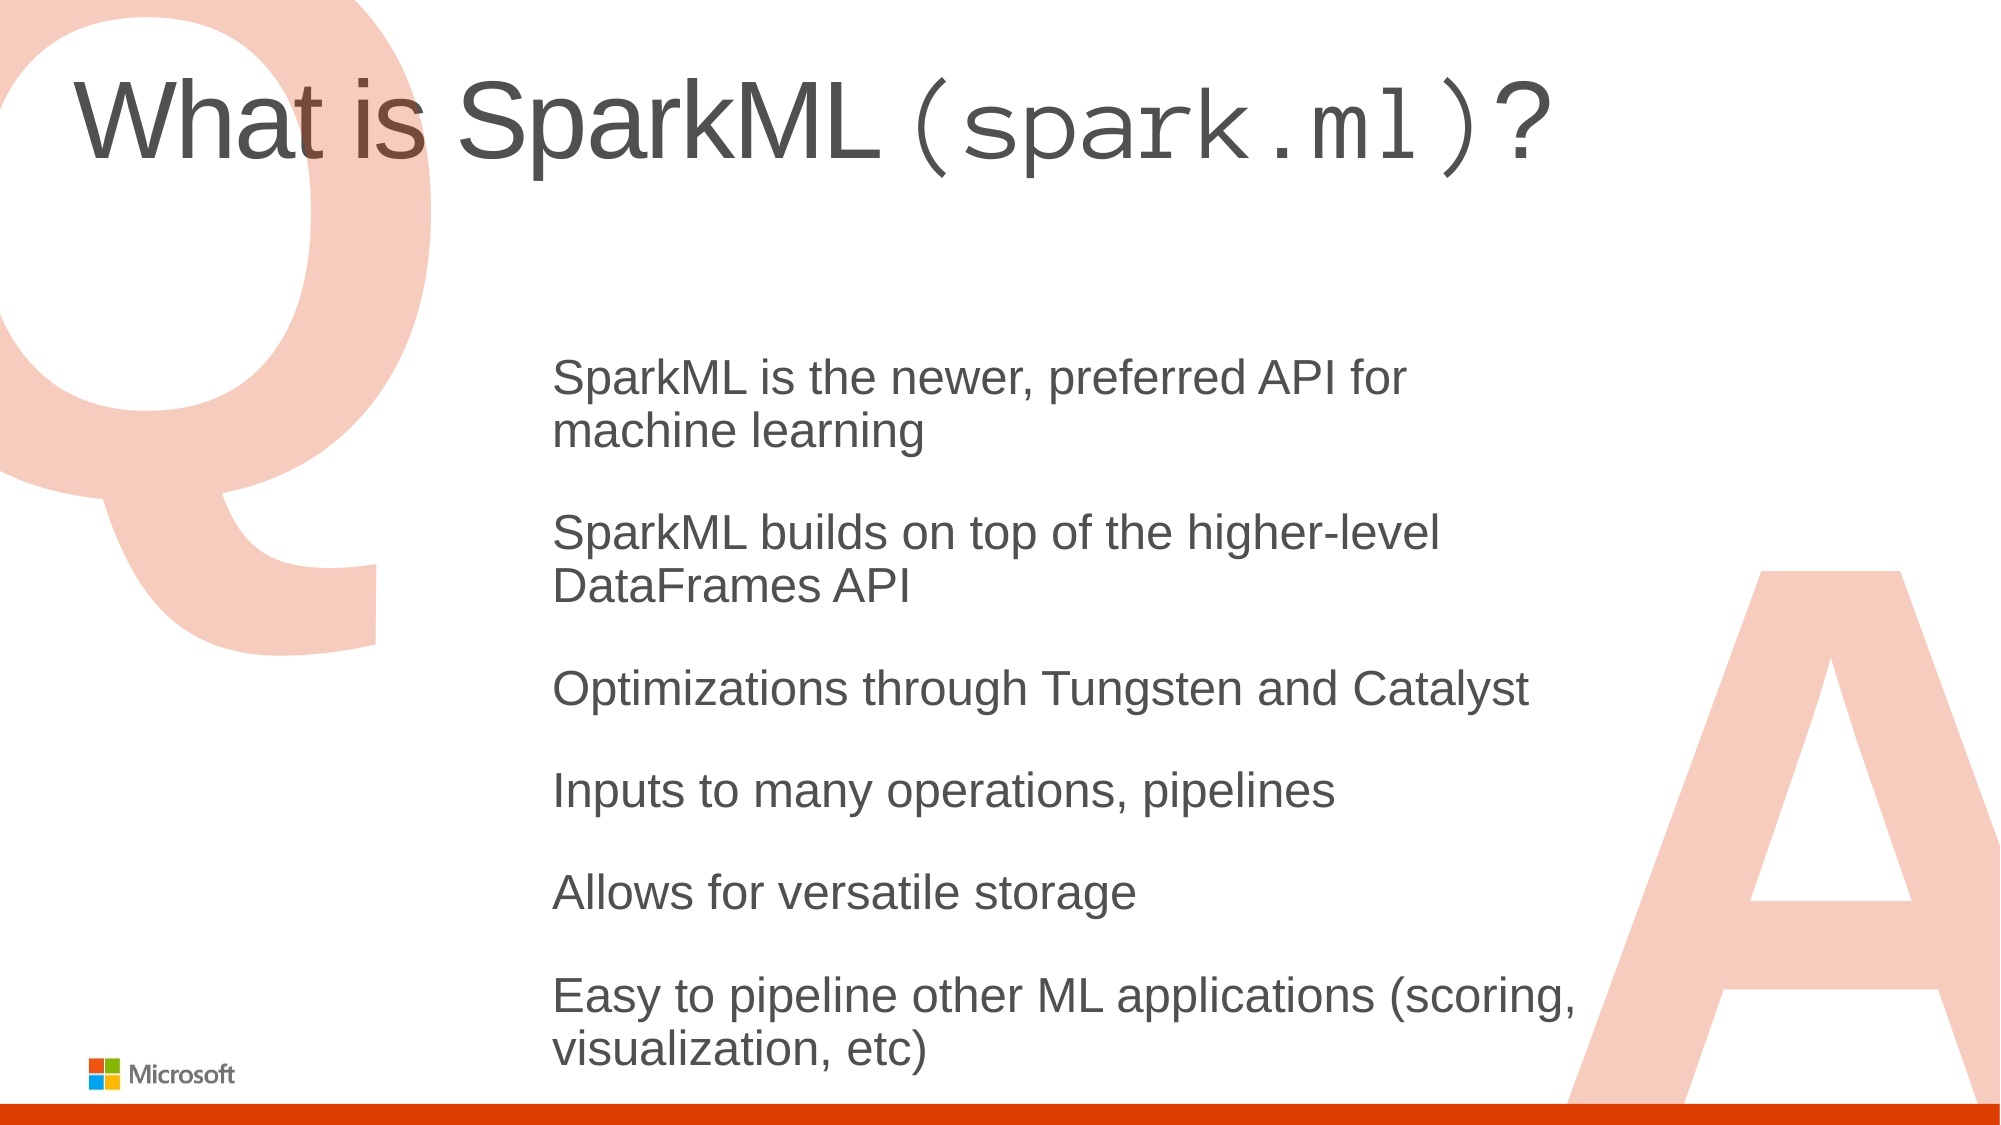

Q
What is SparkML (spark.ml)?
SparkML is the newer, preferred API for machine learning
SparkML builds on top of the higher-level DataFrames API
Optimizations through Tungsten and Catalyst
Inputs to many operations, pipelines
Allows for versatile storage
Easy to pipeline other ML applications (scoring, visualization, etc)

A